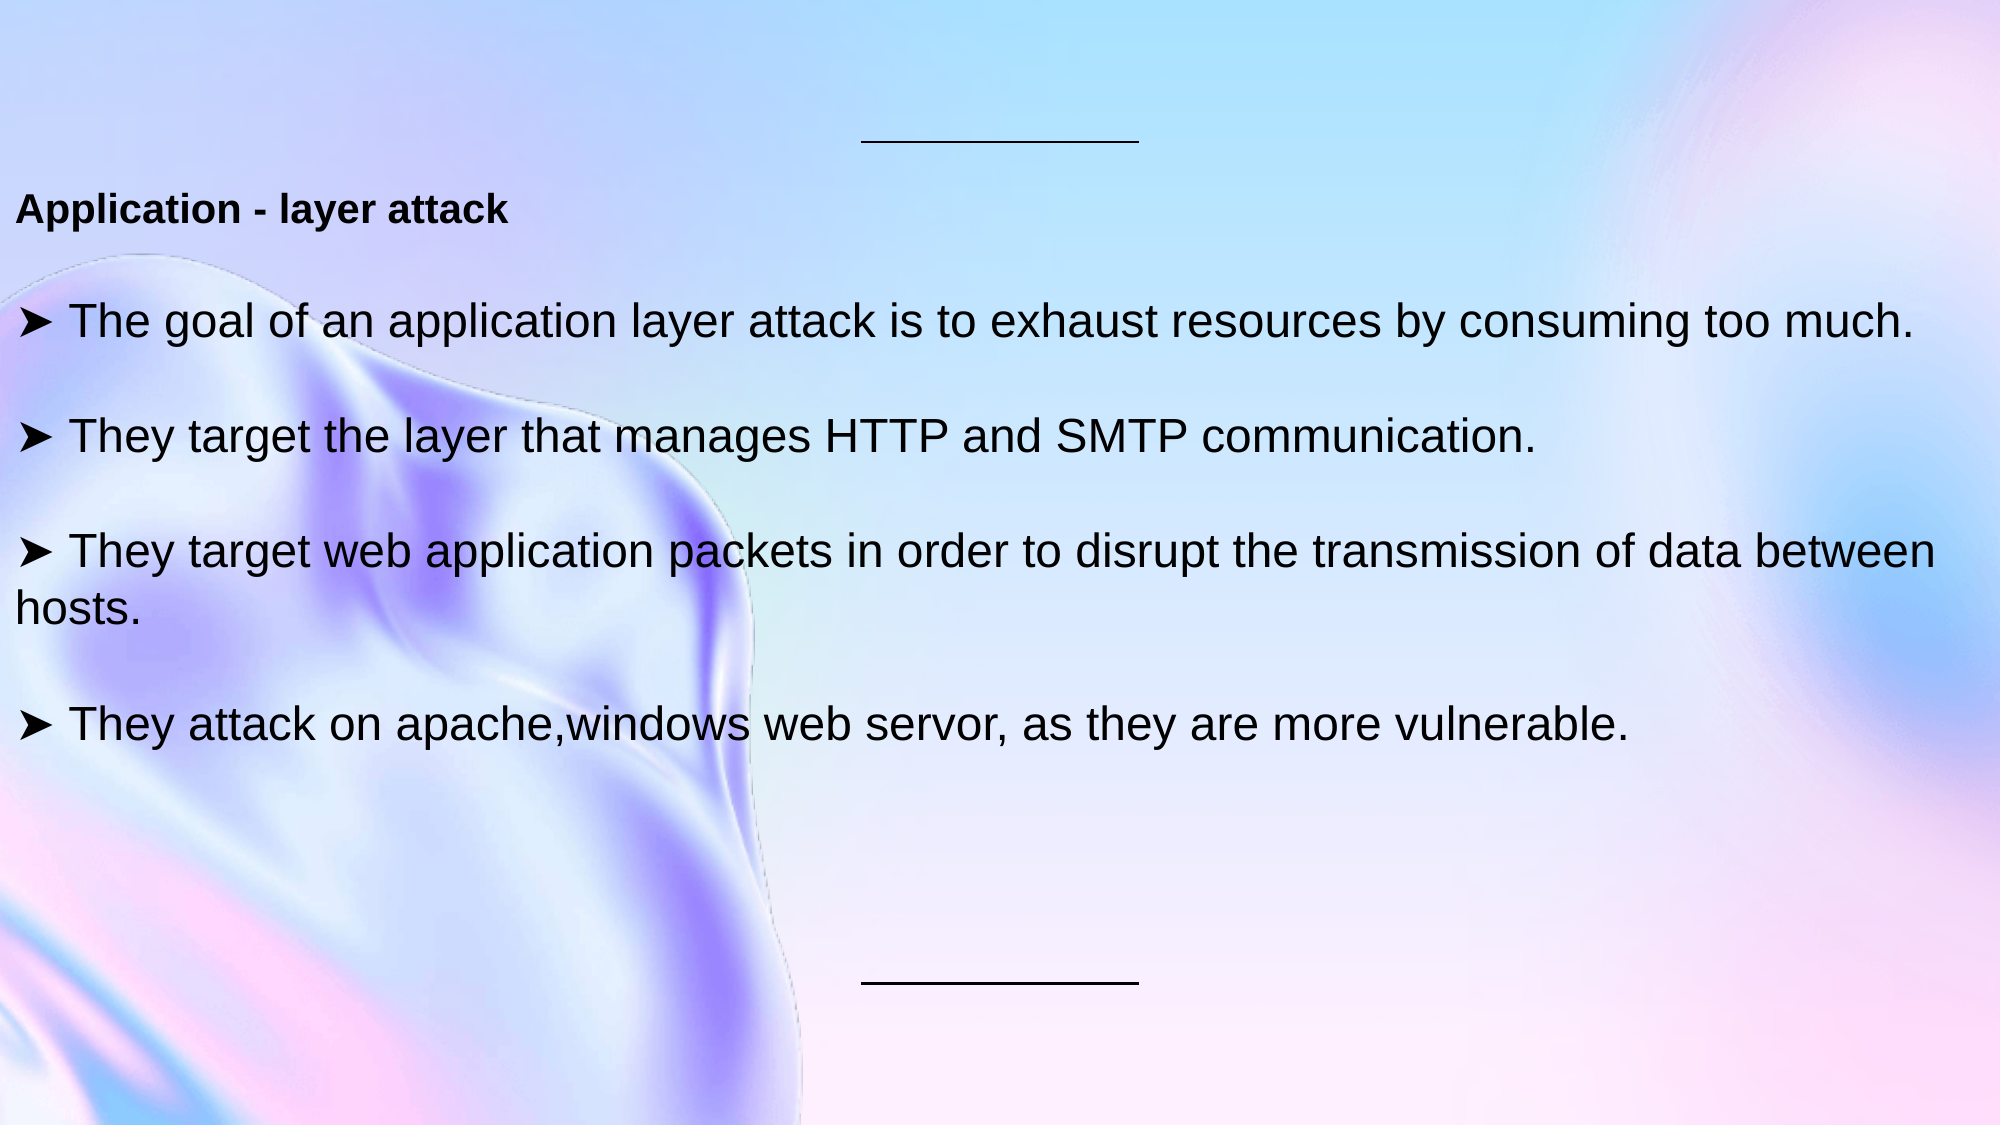

Application - layer attack

➤ The goal of an application layer attack is to exhaust resources by consuming too much.

➤ They target the layer that manages HTTP and SMTP communication.

➤ They target web application packets in order to disrupt the transmission of data between hosts.

➤ They attack on apache,windows web servor, as they are more vulnerable.

11